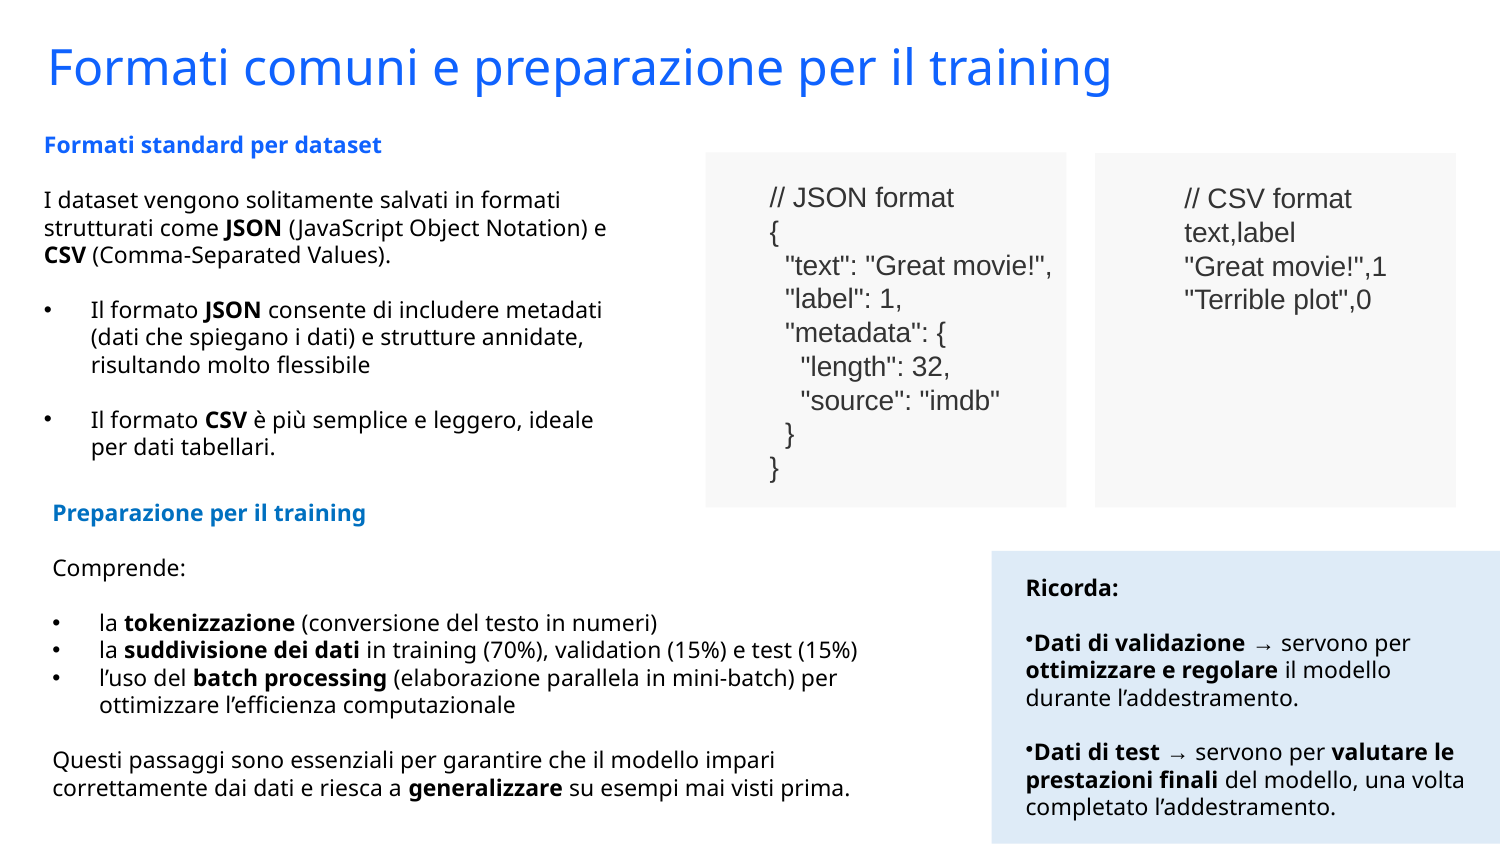

Formati comuni e preparazione per il training

Formati standard per dataset
I dataset vengono solitamente salvati in formati strutturati come JSON (JavaScript Object Notation) e CSV (Comma-Separated Values).

Il formato JSON consente di includere metadati (dati che spiegano i dati) e strutture annidate, risultando molto flessibile

Il formato CSV è più semplice e leggero, ideale per dati tabellari.

// JSON format
{
  "text": "Great movie!",
  "label": 1,
  "metadata": {
    "length": 32,
    "source": "imdb"
  }
}
// CSV format
text,label
"Great movie!",1
"Terrible plot",0
Preparazione per il training
Comprende:

la tokenizzazione (conversione del testo in numeri)
la suddivisione dei dati in training (70%), validation (15%) e test (15%)
l’uso del batch processing (elaborazione parallela in mini-batch) per ottimizzare l’efficienza computazionale
Questi passaggi sono essenziali per garantire che il modello impari correttamente dai dati e riesca a generalizzare su esempi mai visti prima.

Ricorda:

Dati di validazione → servono per ottimizzare e regolare il modello durante l’addestramento.
Dati di test → servono per valutare le prestazioni finali del modello, una volta completato l’addestramento.